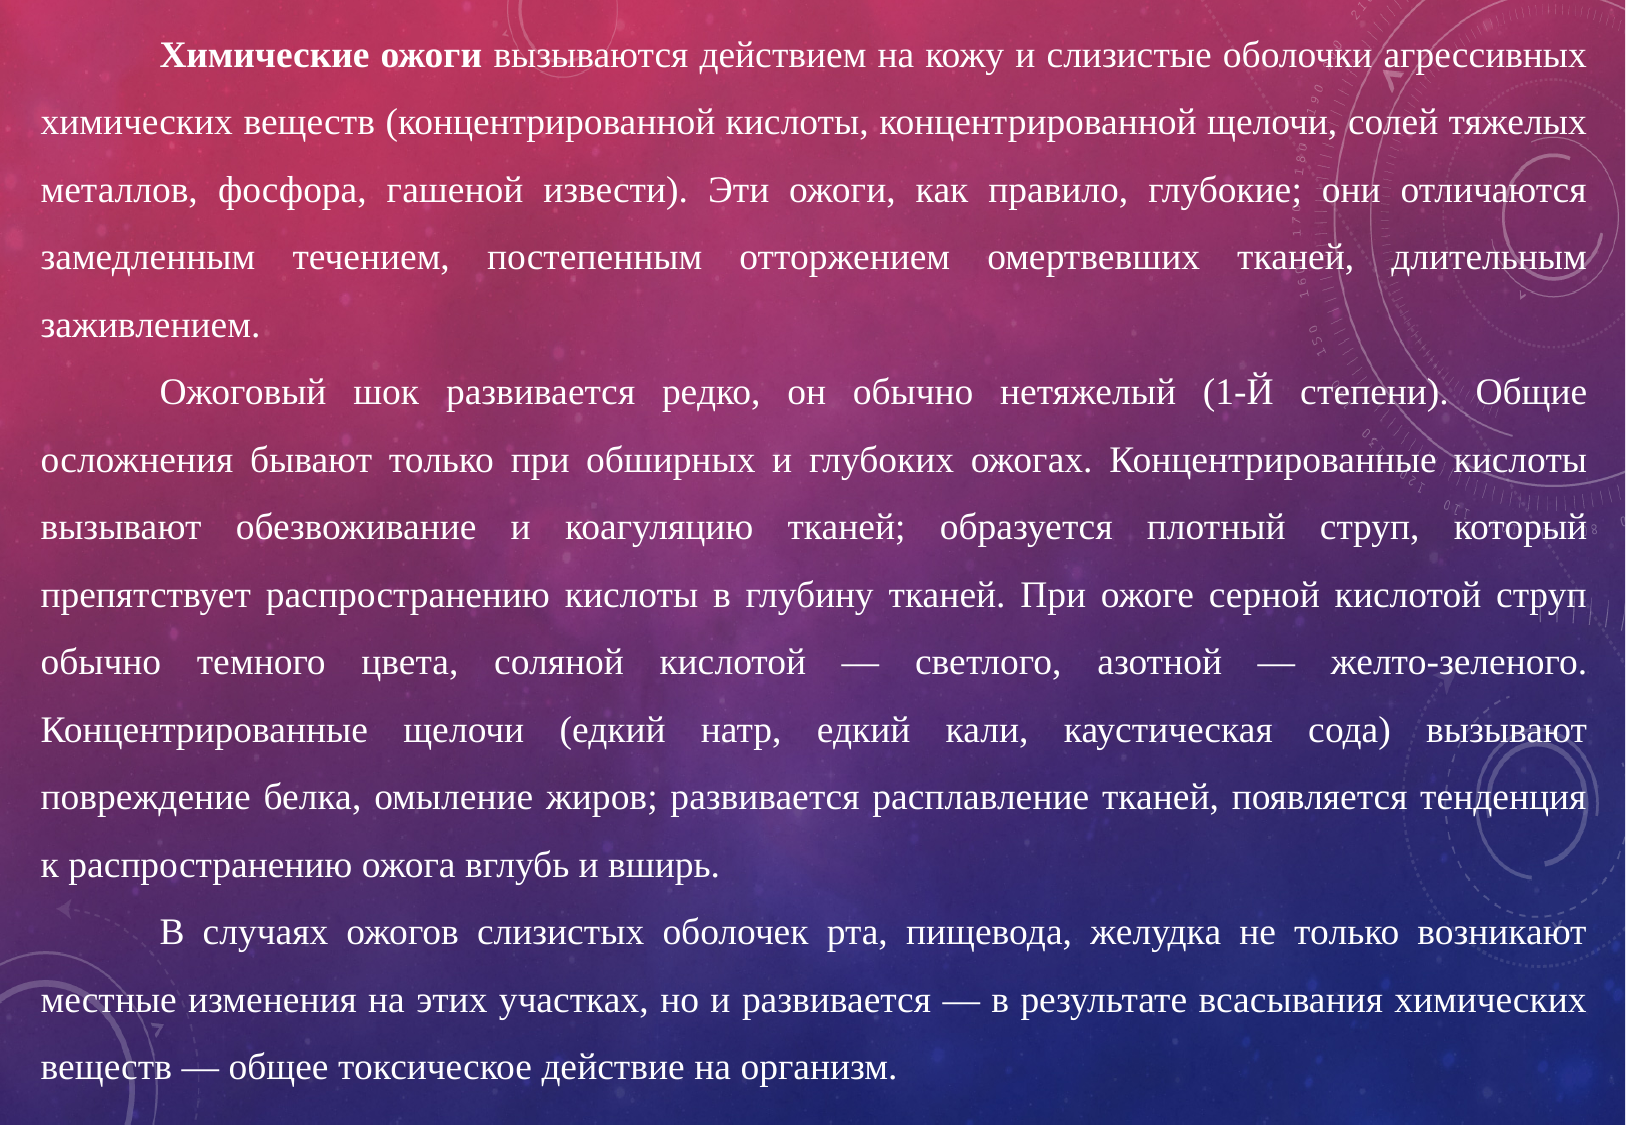

Химические ожоги вызываются действием на кожу и слизистые оболочки агрессивных химических веществ (концентрированной кислоты, концентрированной щелочи, солей тяжелых металлов, фосфора, гашеной извести). Эти ожоги, как правило, глубокие; они отличаются замедленным течением, постепенным отторжением омертвевших тканей, длительным заживлением.
Ожоговый шок развивается редко, он обычно нетяжелый (1-Й степени). Общие осложнения бывают только при обширных и глубоких ожогах. Концентрированные кислоты вызывают обезвоживание и коагуляцию тканей; образуется плотный струп, который препятствует распространению кислоты в глубину тканей. При ожоге серной кислотой струп обычно темного цвета, соляной кислотой — светлого, азотной — желто-зеленого. Концентрированные щелочи (едкий натр, едкий кали, каустическая сода) вызывают повреждение белка, омыление жиров; развивается расплавление тканей, появляется тенденция к распространению ожога вглубь и вширь.
В случаях ожогов слизистых оболочек рта, пищевода, желудка не только возникают местные изменения на этих участках, но и развивается — в результате всасывания химических веществ — общее токсическое действие на организм.